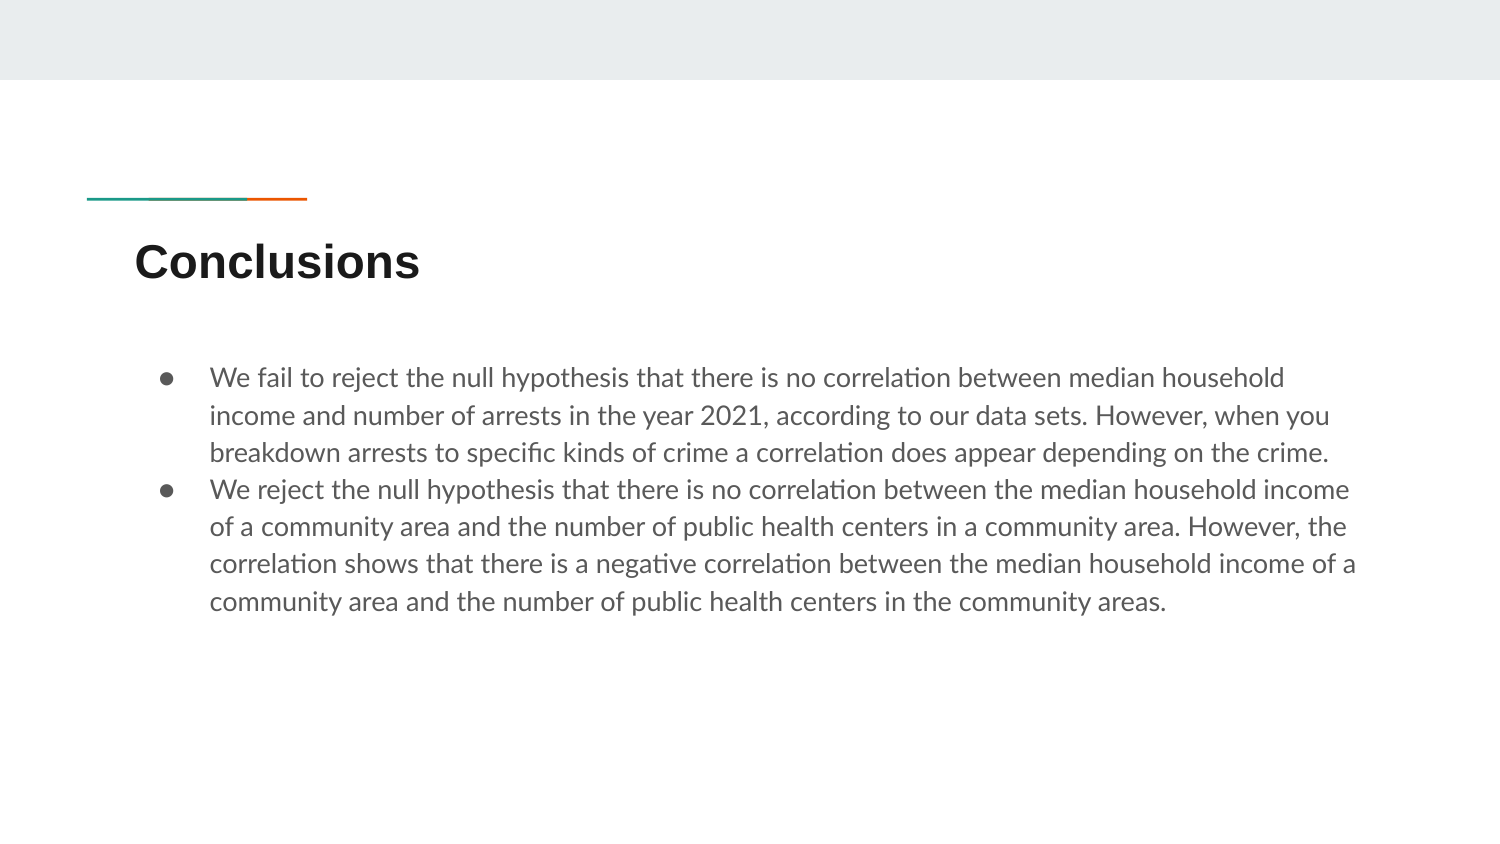

# Conclusions
We fail to reject the null hypothesis that there is no correlation between median household income and number of arrests in the year 2021, according to our data sets. However, when you breakdown arrests to specific kinds of crime a correlation does appear depending on the crime.
We reject the null hypothesis that there is no correlation between the median household income of a community area and the number of public health centers in a community area. However, the correlation shows that there is a negative correlation between the median household income of a community area and the number of public health centers in the community areas.